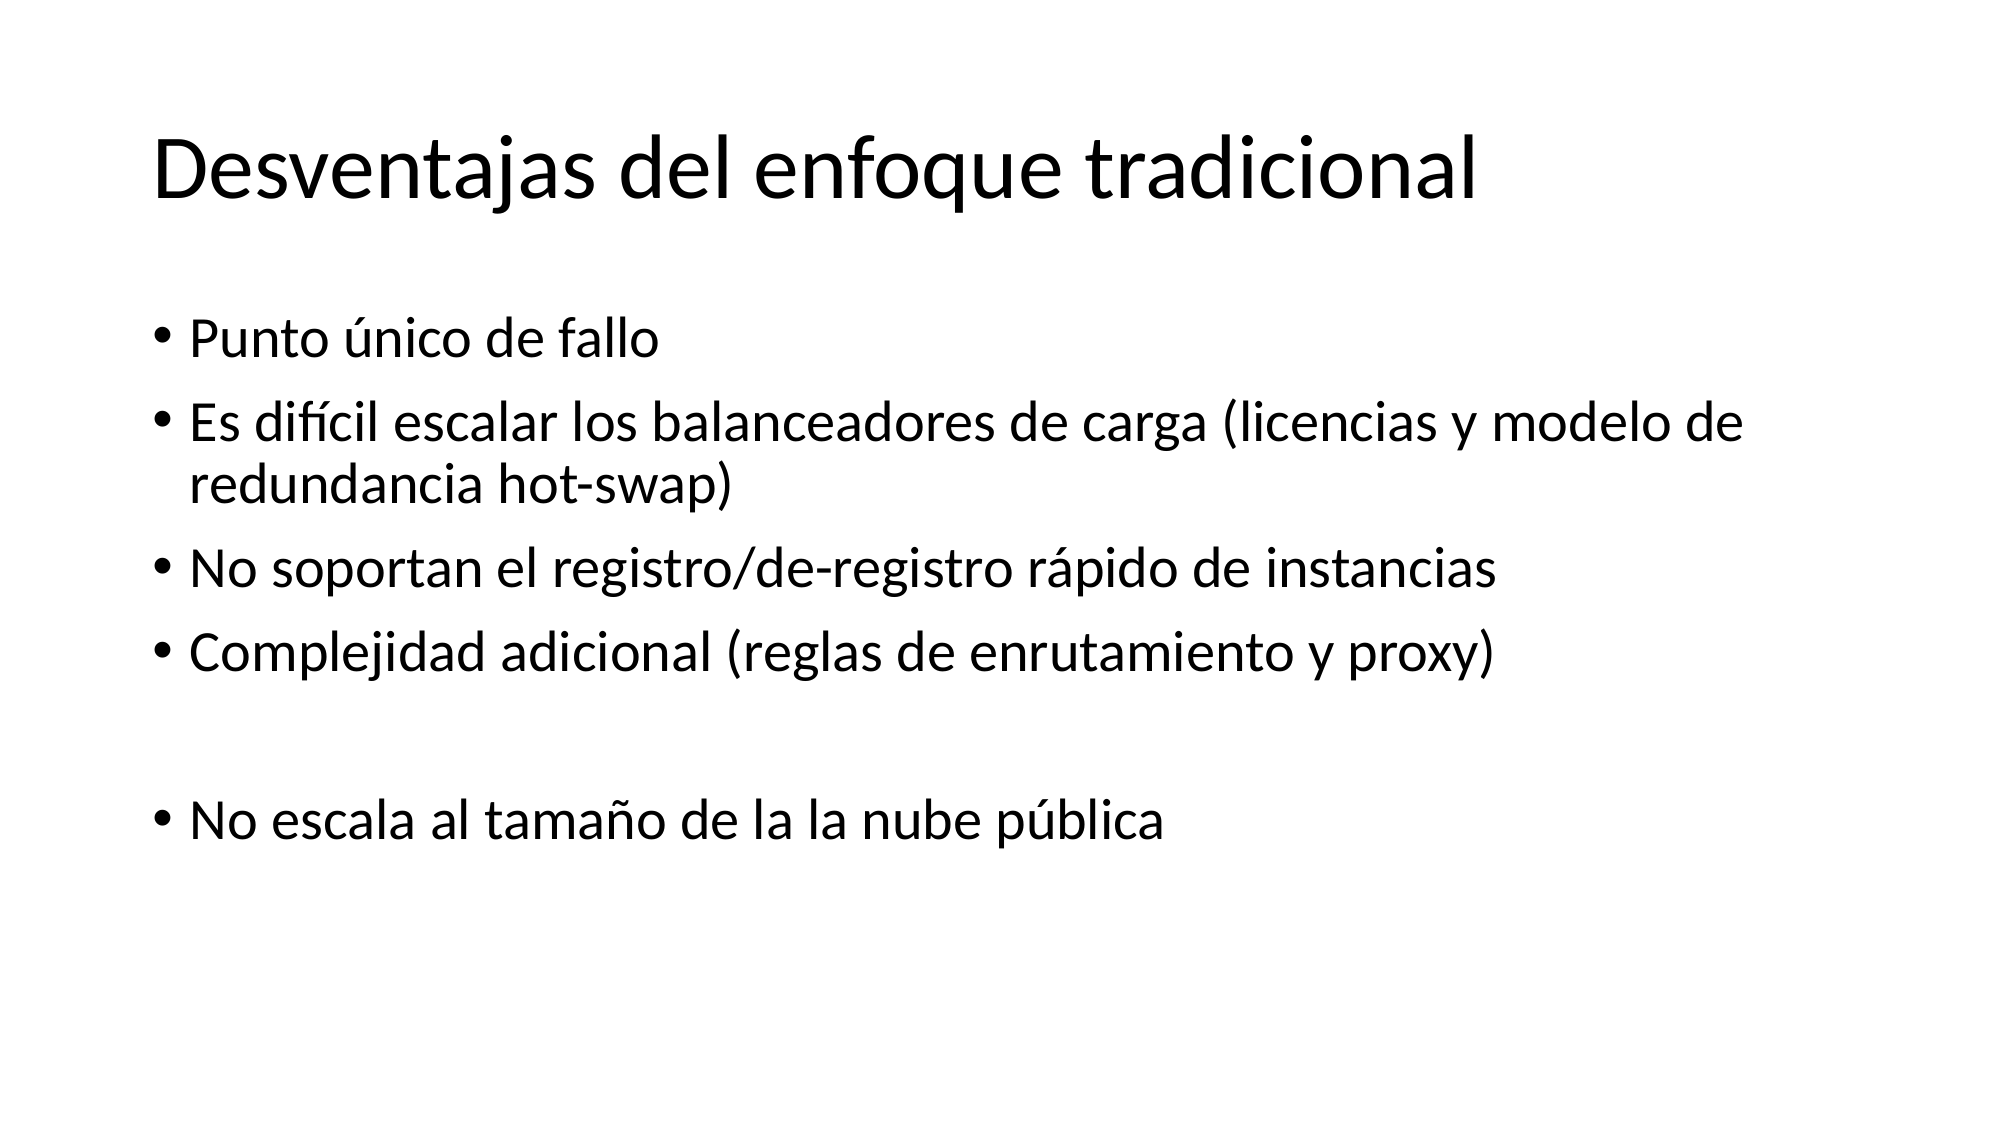

# Desventajas del enfoque tradicional
Punto único de fallo
Es difícil escalar los balanceadores de carga (licencias y modelo de redundancia hot-swap)
No soportan el registro/de-registro rápido de instancias
Complejidad adicional (reglas de enrutamiento y proxy)

No escala al tamaño de la la nube pública